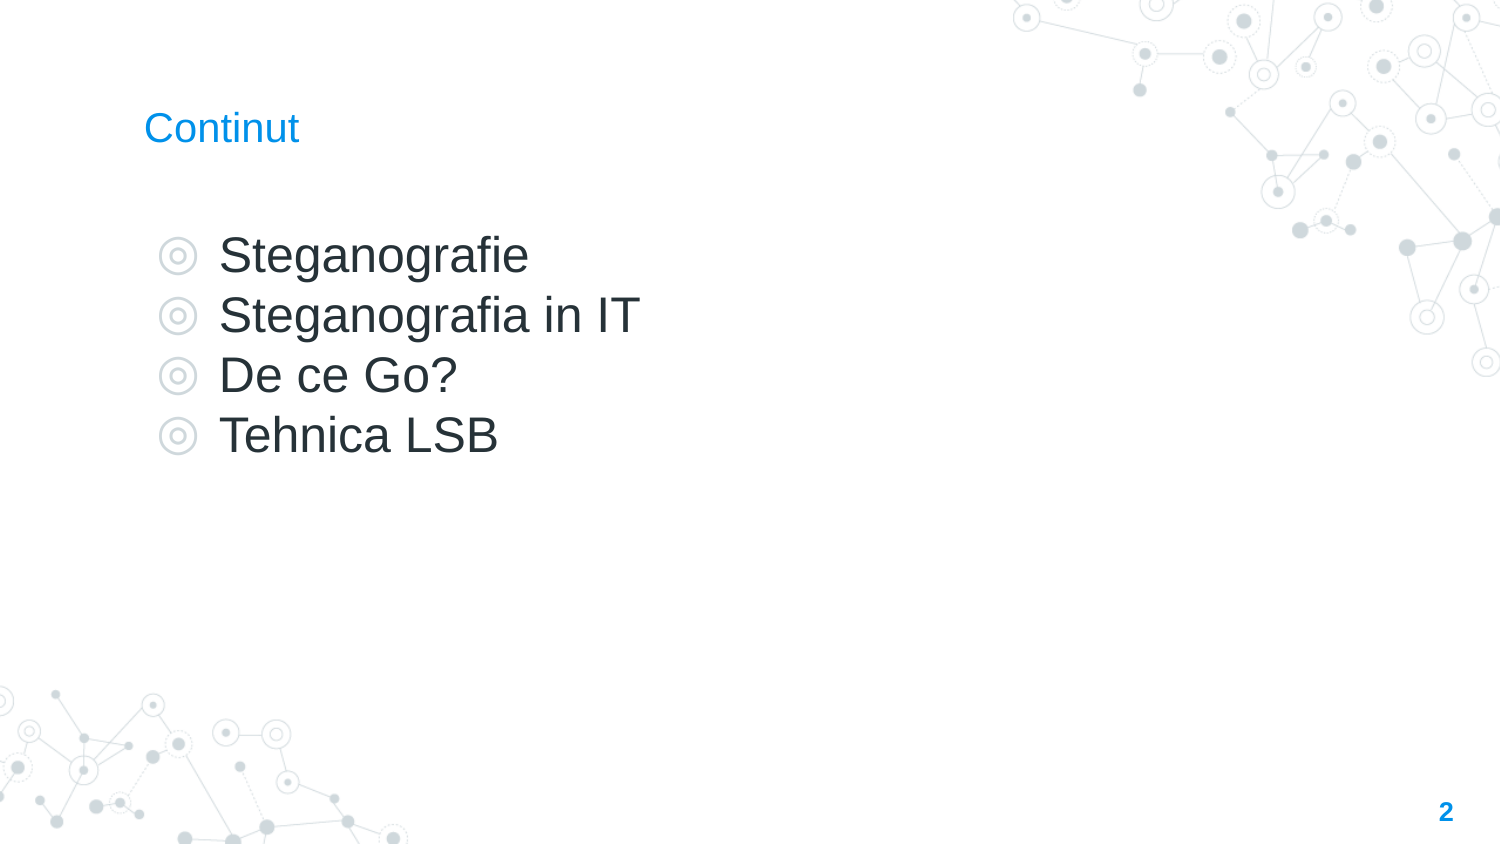

# Continut
Steganografie
Steganografia in IT
De ce Go?
Tehnica LSB

2